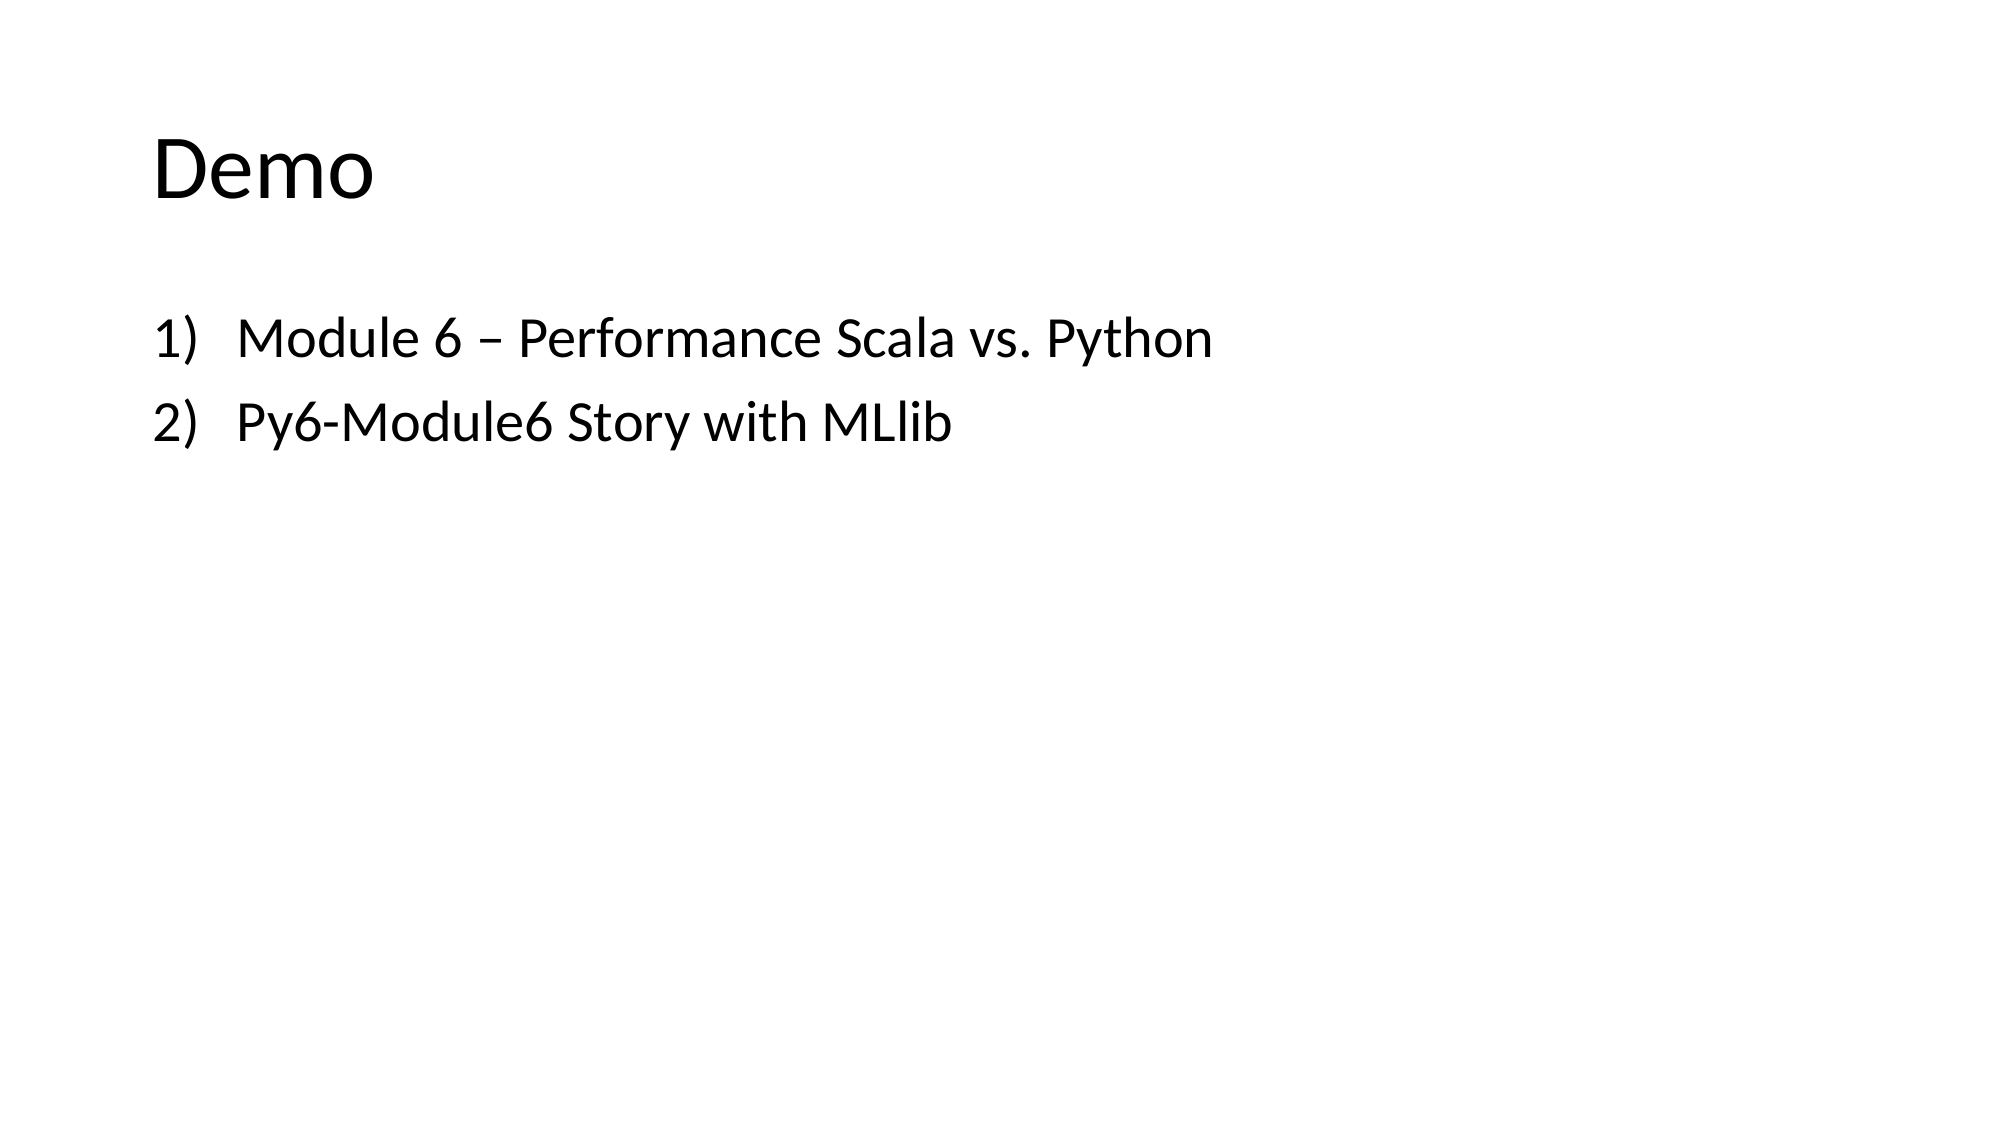

# Demo
Module 6 – Performance Scala vs. Python
Py6-Module6 Story with MLlib